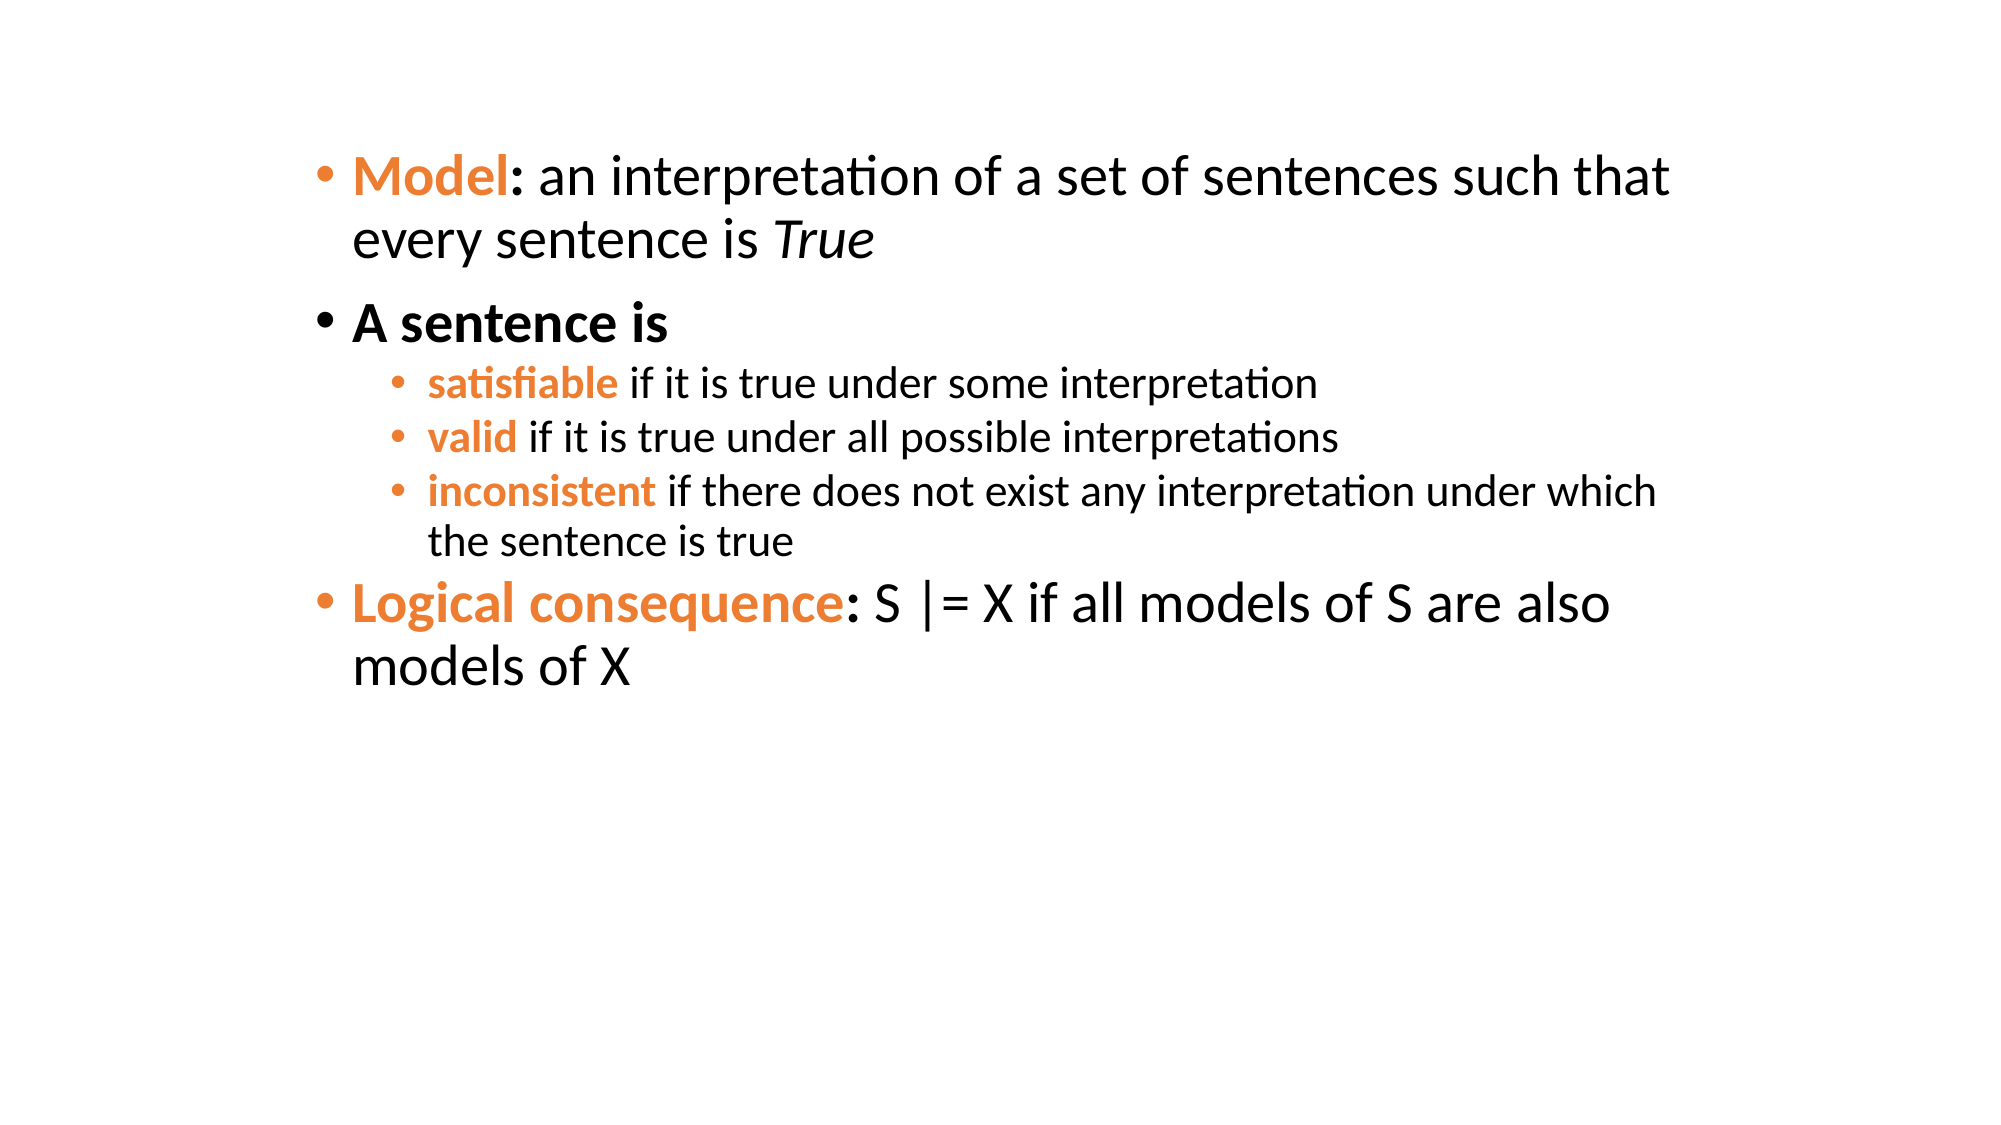

Model: an interpretation of a set of sentences such that every sentence is True
A sentence is
satisfiable if it is true under some interpretation
valid if it is true under all possible interpretations
inconsistent if there does not exist any interpretation under which the sentence is true
Logical consequence: S |= X if all models of S are also
models of X